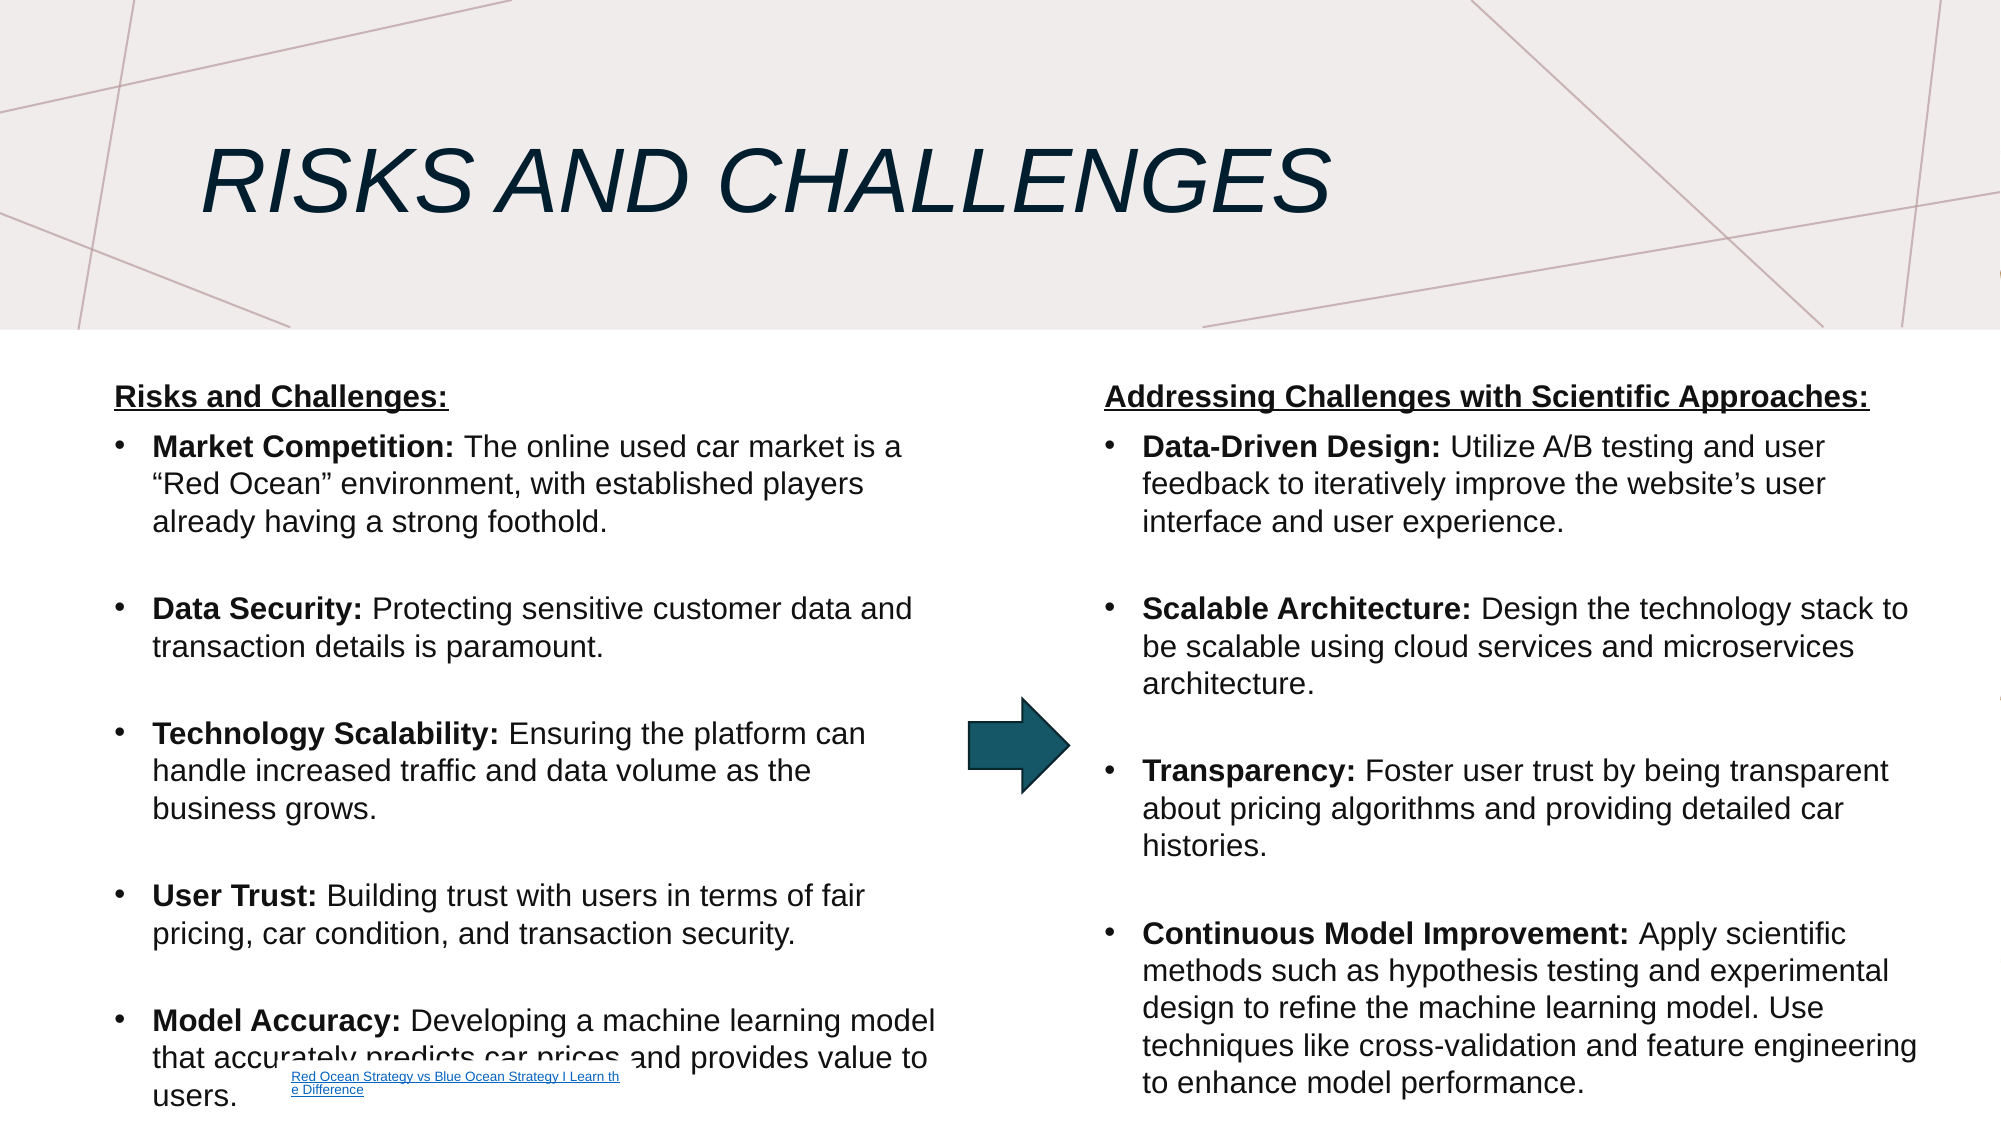

# Risks and Challenges
Risks and Challenges:
Market Competition: The online used car market is a “Red Ocean” environment, with established players already having a strong foothold.
Data Security: Protecting sensitive customer data and transaction details is paramount.
Technology Scalability: Ensuring the platform can handle increased traffic and data volume as the business grows.
User Trust: Building trust with users in terms of fair pricing, car condition, and transaction security.
Model Accuracy: Developing a machine learning model that accurately predicts car prices and provides value to users.
Addressing Challenges with Scientific Approaches:
Data-Driven Design: Utilize A/B testing and user feedback to iteratively improve the website’s user interface and user experience.
Scalable Architecture: Design the technology stack to be scalable using cloud services and microservices architecture.
Transparency: Foster user trust by being transparent about pricing algorithms and providing detailed car histories.
Continuous Model Improvement: Apply scientific methods such as hypothesis testing and experimental design to refine the machine learning model. Use techniques like cross-validation and feature engineering to enhance model performance.

Red Ocean Strategy vs Blue Ocean Strategy I Learn the Difference